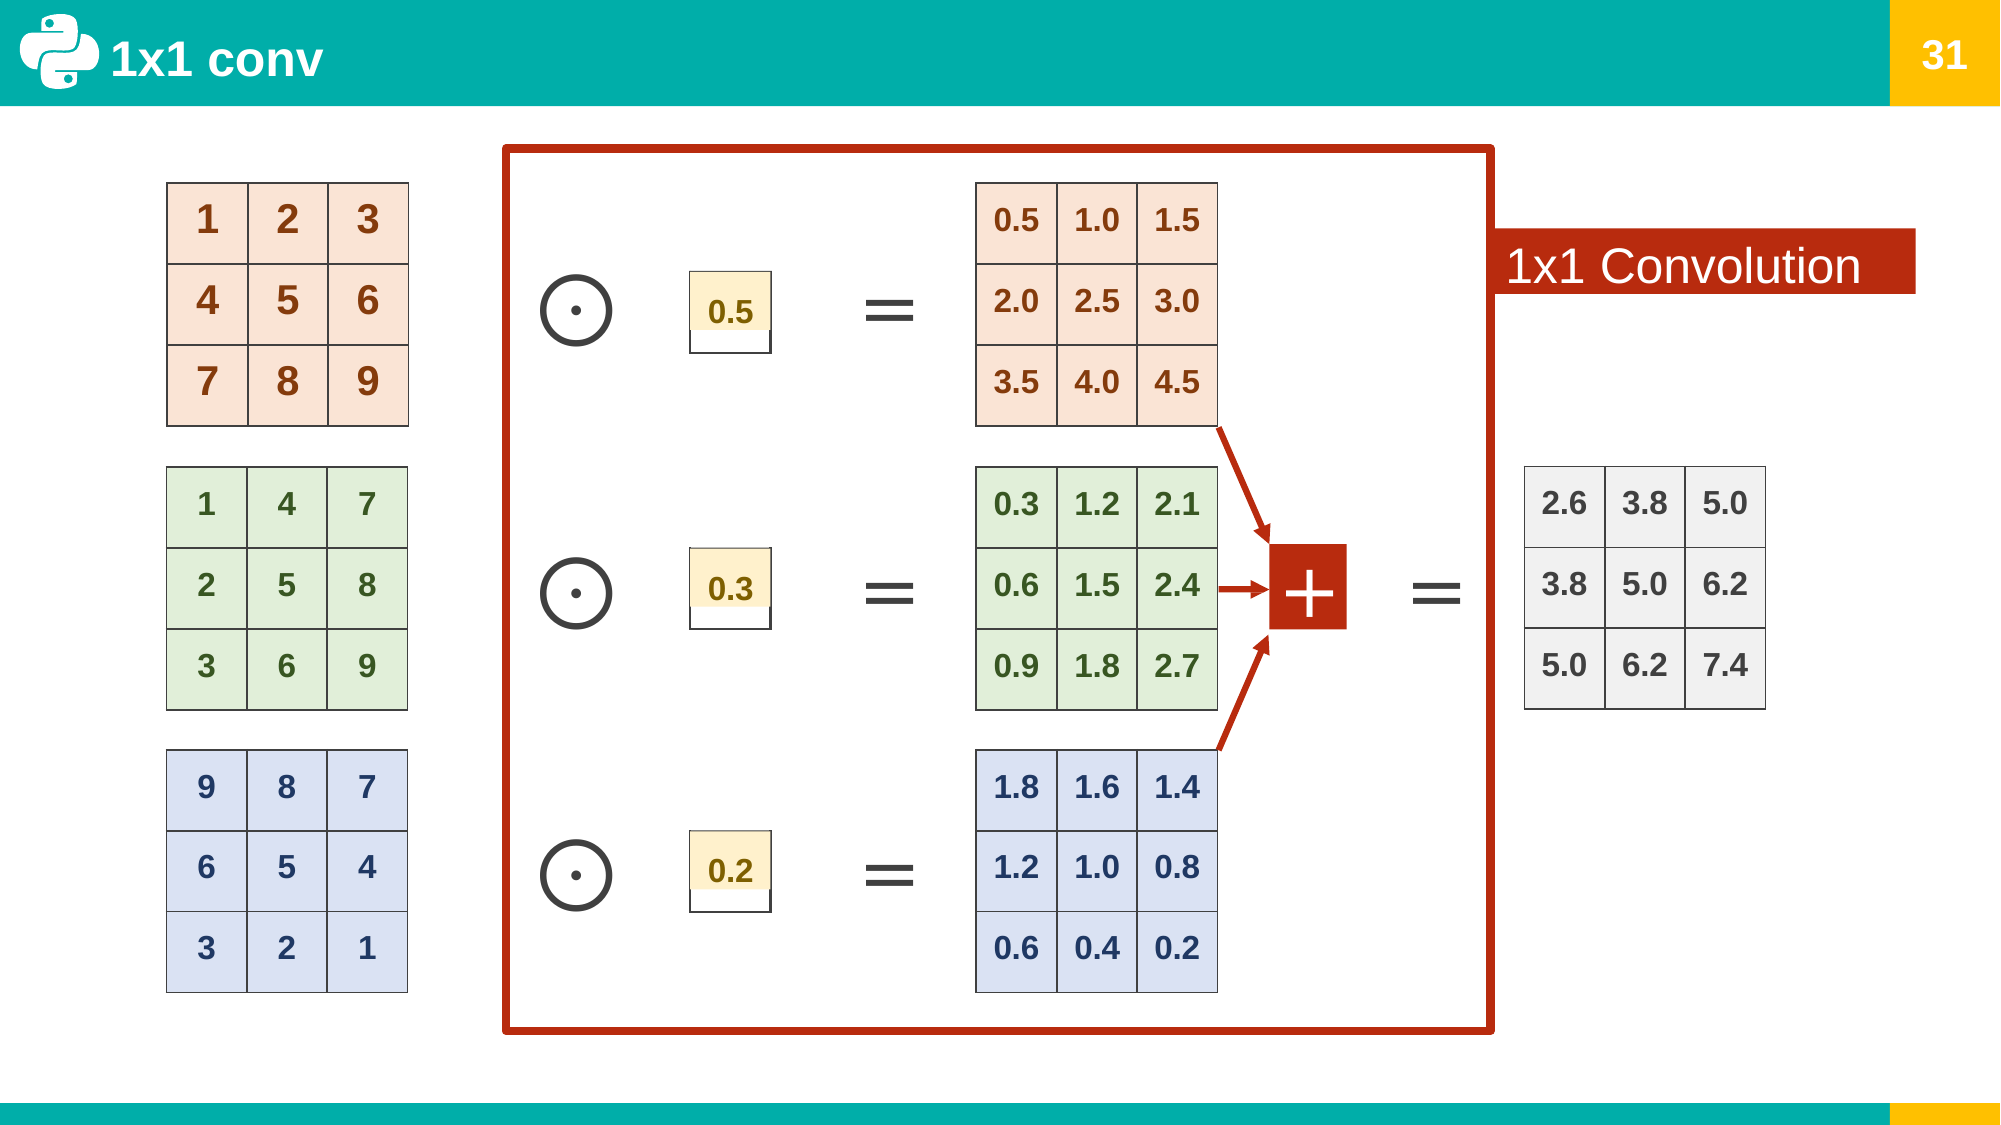

# 1x1 conv

| 1 | 2 | 3 |
| --- | --- | --- |
| 4 | 5 | 6 |
| 7 | 8 | 9 |
| 0.5 | 1.0 | 1.5 |
| --- | --- | --- |
| 2.0 | 2.5 | 3.0 |
| 3.5 | 4.0 | 4.5 |
1x1 Convolution
⨀
=

0.5

| 2.6 | 3.8 | 5.0 |
| --- | --- | --- |
| 3.8 | 5.0 | 6.2 |
| 5.0 | 6.2 | 7.4 |
| 1 | 4 | 7 |
| --- | --- | --- |
| 2 | 5 | 8 |
| 3 | 6 | 9 |
| 0.3 | 1.2 | 2.1 |
| --- | --- | --- |
| 0.6 | 1.5 | 2.4 |
| 0.9 | 1.8 | 2.7 |
⨀
=
=
+

0.3
| 9 | 8 | 7 |
| --- | --- | --- |
| 6 | 5 | 4 |
| 3 | 2 | 1 |
| 1.8 | 1.6 | 1.4 |
| --- | --- | --- |
| 1.2 | 1.0 | 0.8 |
| 0.6 | 0.4 | 0.2 |
⨀
=

0.2